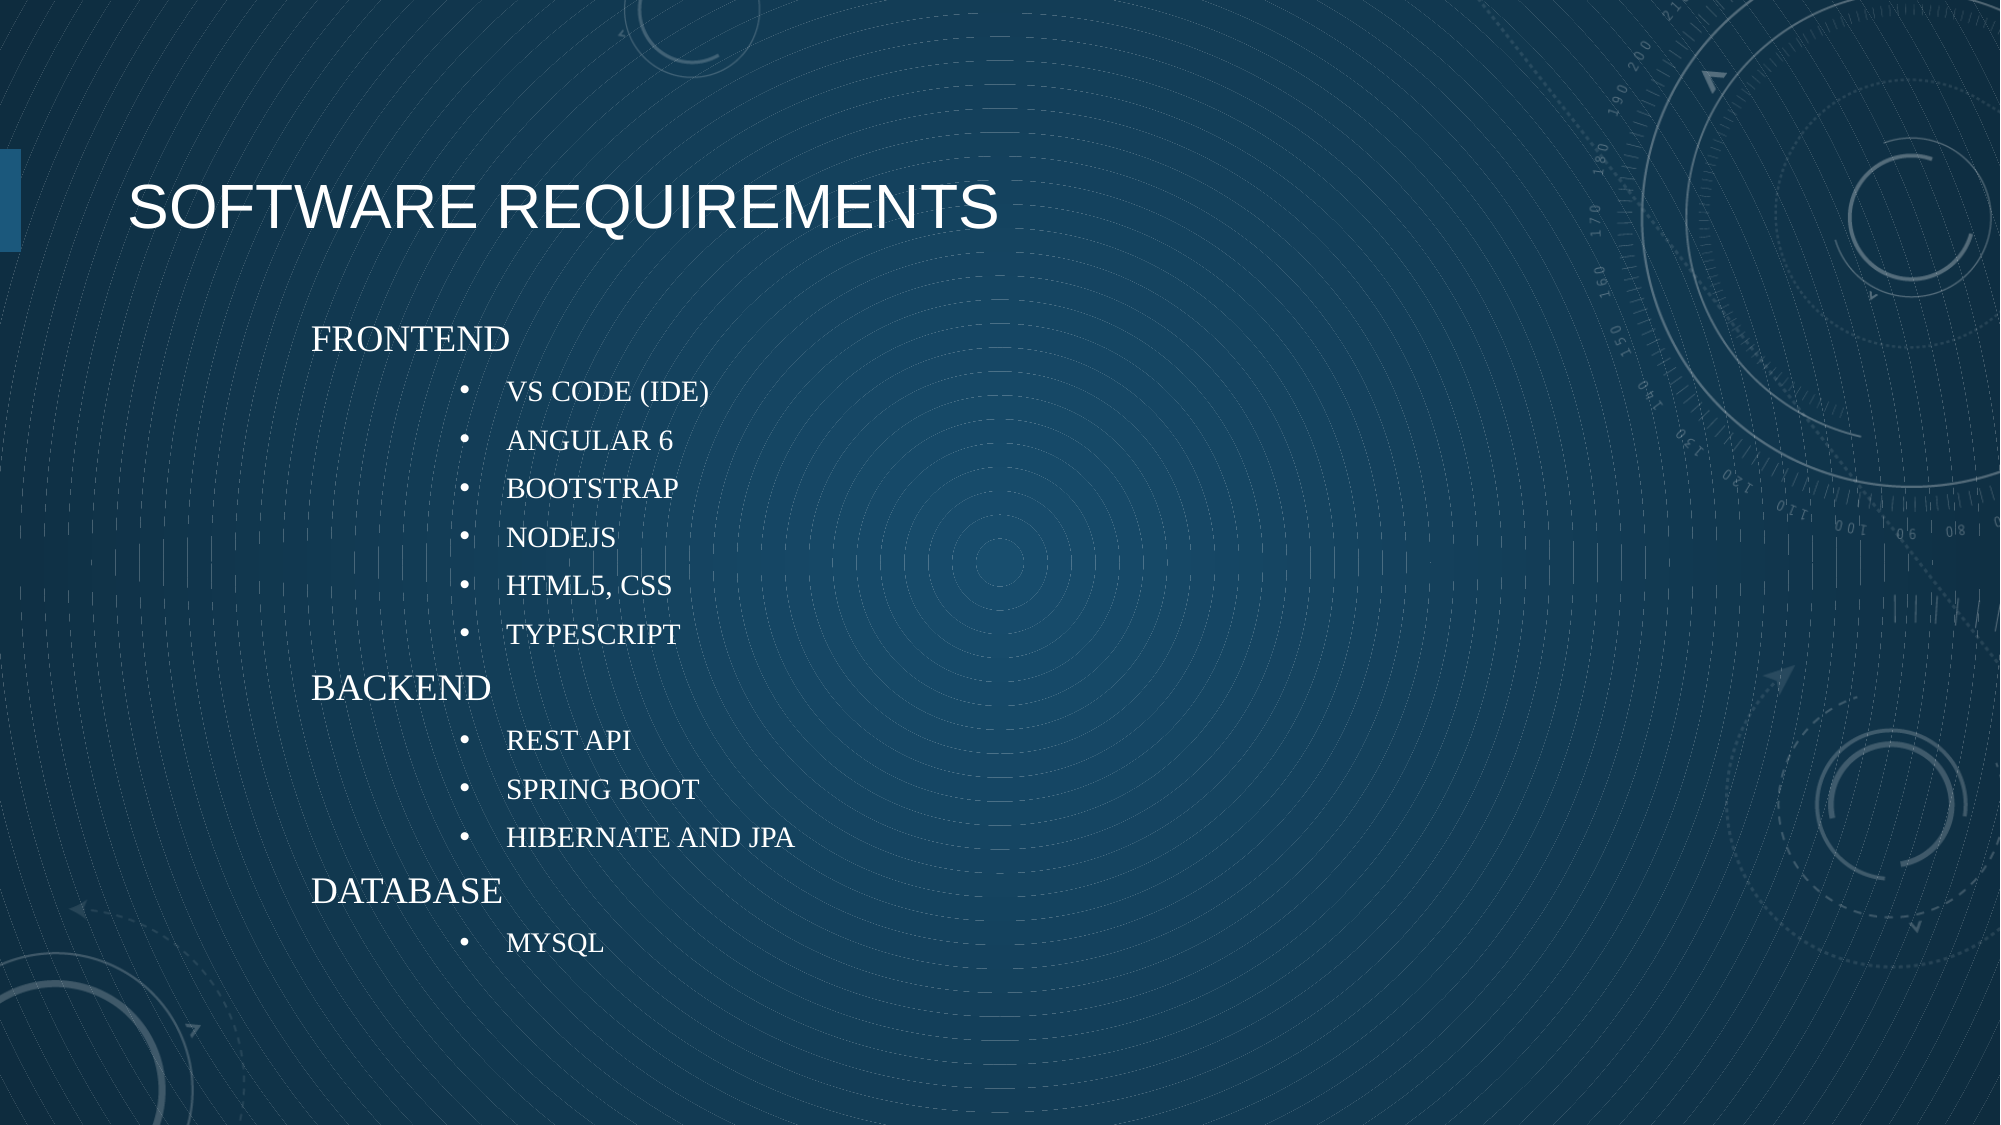

# SOFTWARE REQUIREMENTS
FRONTEND
VS CODE (IDE)
ANGULAR 6
BOOTSTRAP
NODEJS
HTML5, CSS
TYPESCRIPT
BACKEND
REST API
SPRING BOOT
HIBERNATE AND JPA
DATABASE
MYSQL